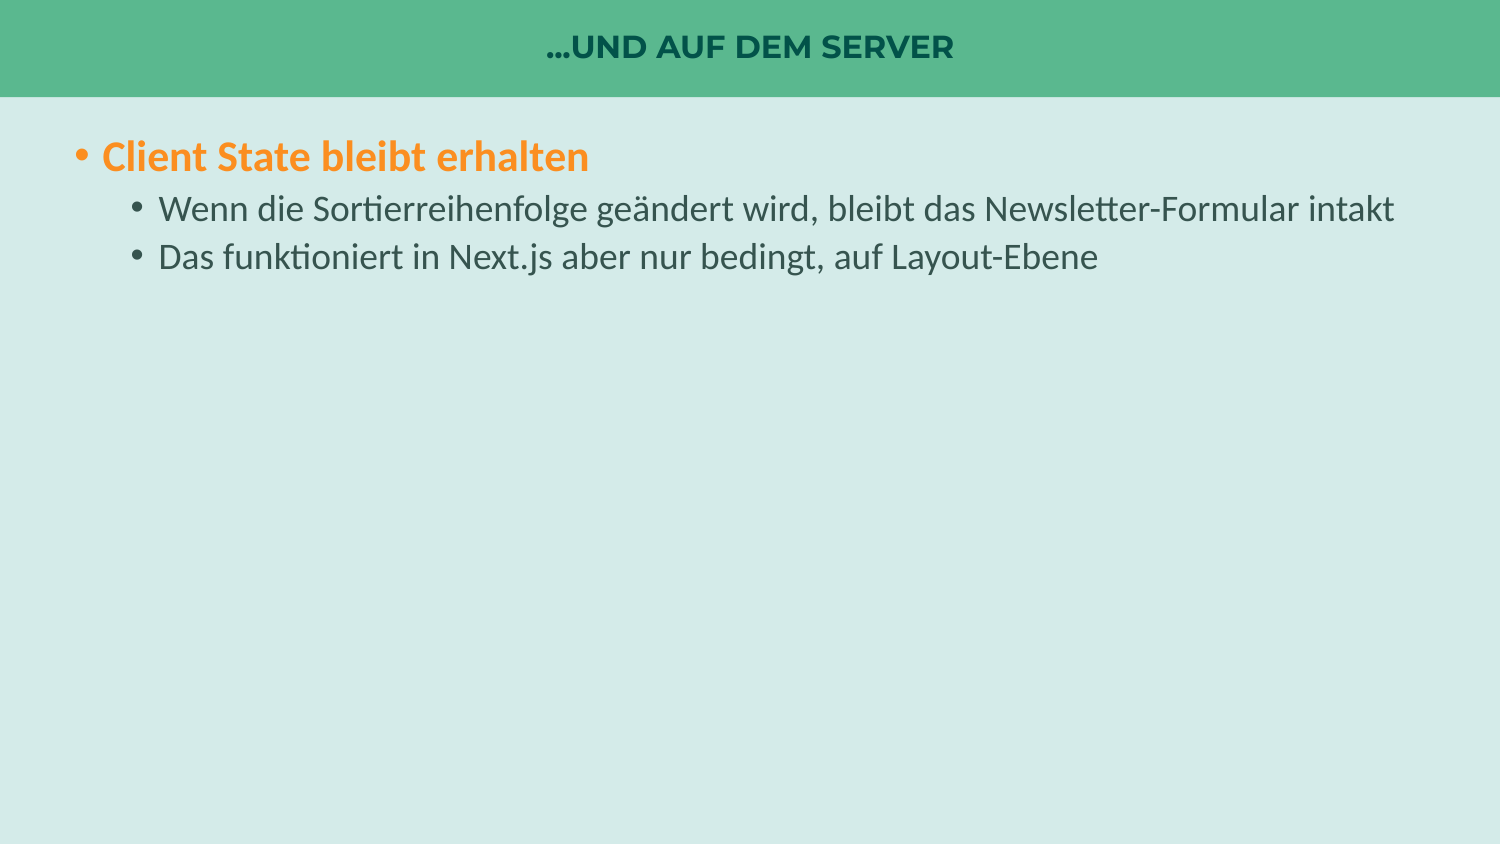

# ...und auf dem Server
Client State bleibt erhalten
Wenn die Sortierreihenfolge geändert wird, bleibt das Newsletter-Formular intakt
Das funktioniert in Next.js aber nur bedingt, auf Layout-Ebene